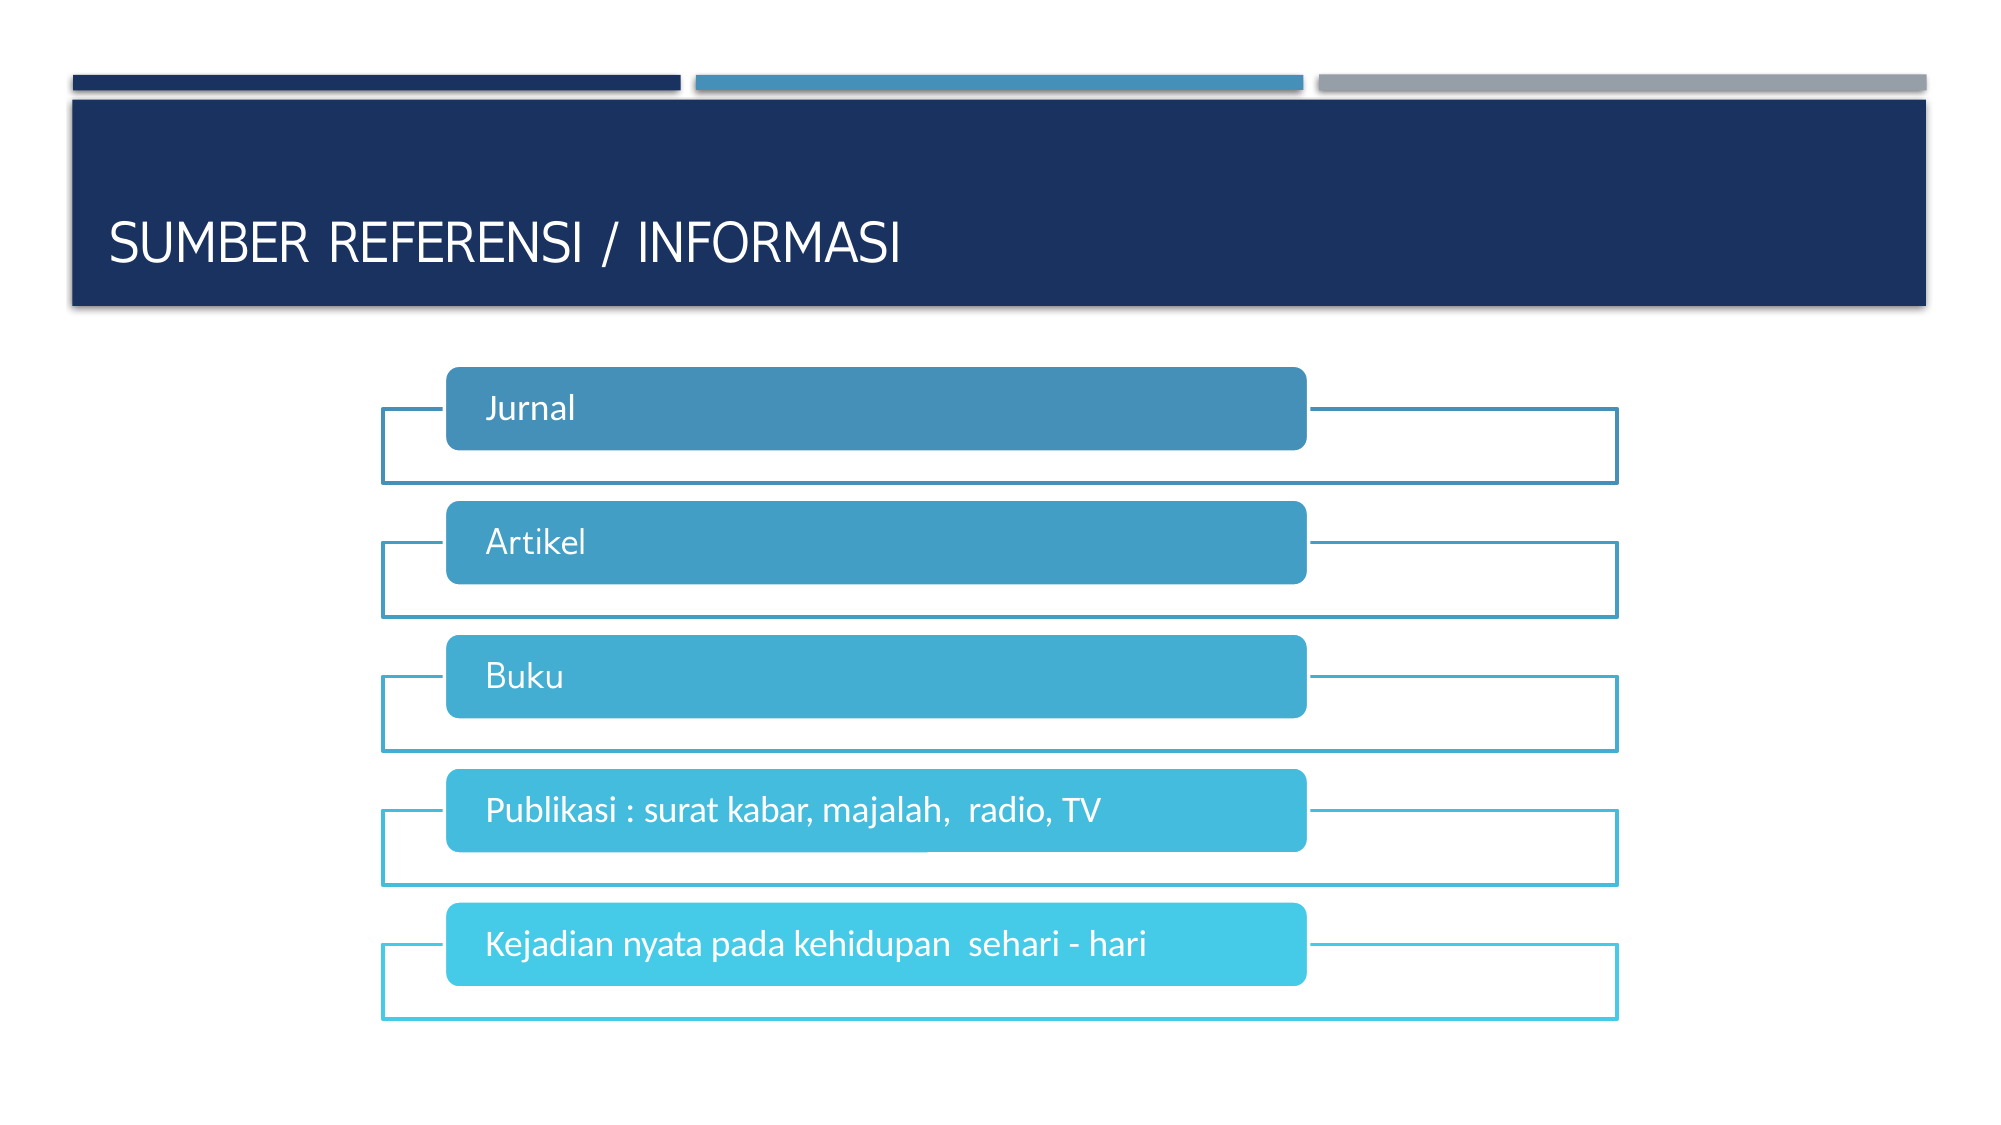

# SUMBER Referensi / informasi
Jurnal
Artikel
Buku
Publikasi : surat kabar, majalah,  radio, TV
Kejadian nyata pada kehidupan  sehari - hari